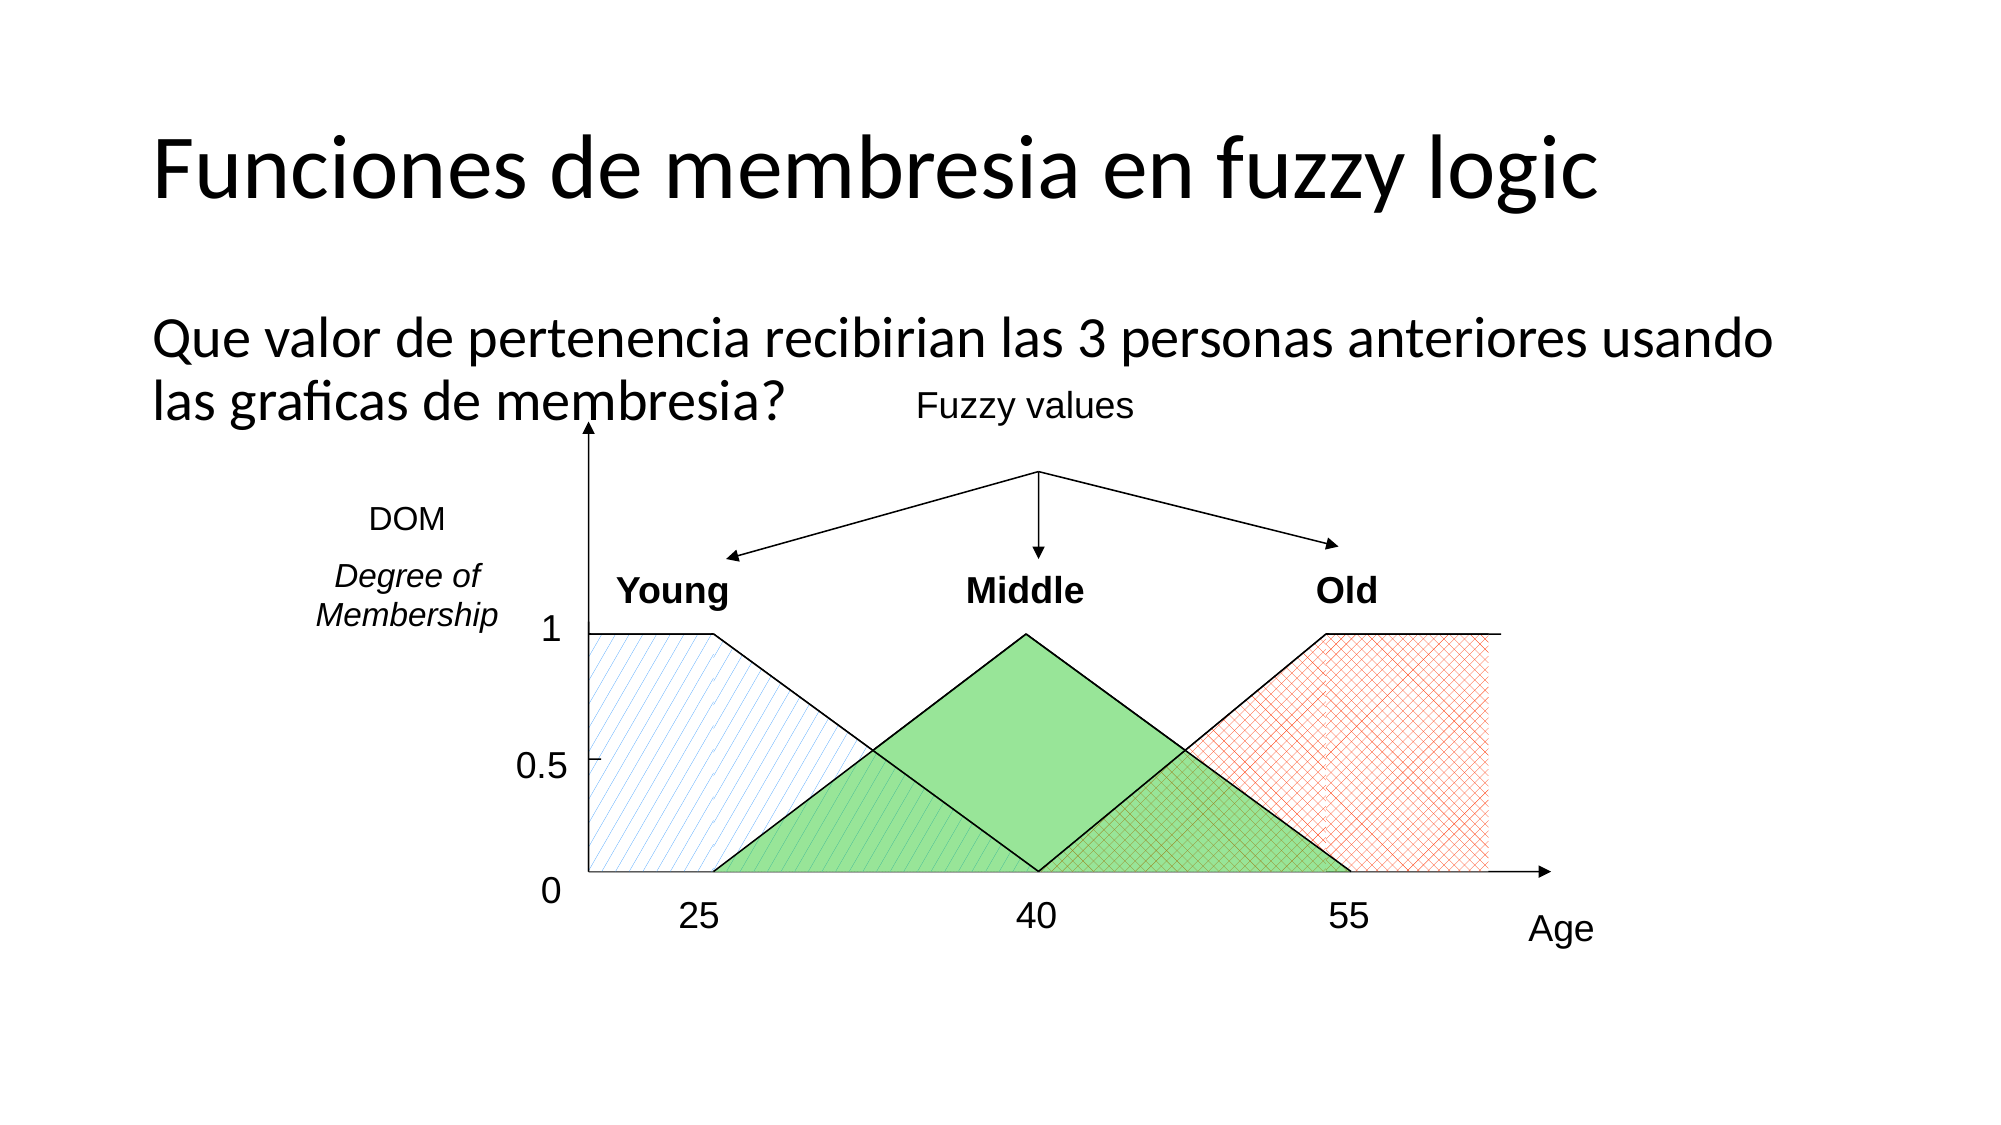

# Funciones de membresia en fuzzy logic
Que valor de pertenencia recibirian las 3 personas anteriores usando las graficas de membresia?
Fuzzy values

DOM
Degree of Membership
Young
Middle
Old
1

0.5

0

25
40
55
Age